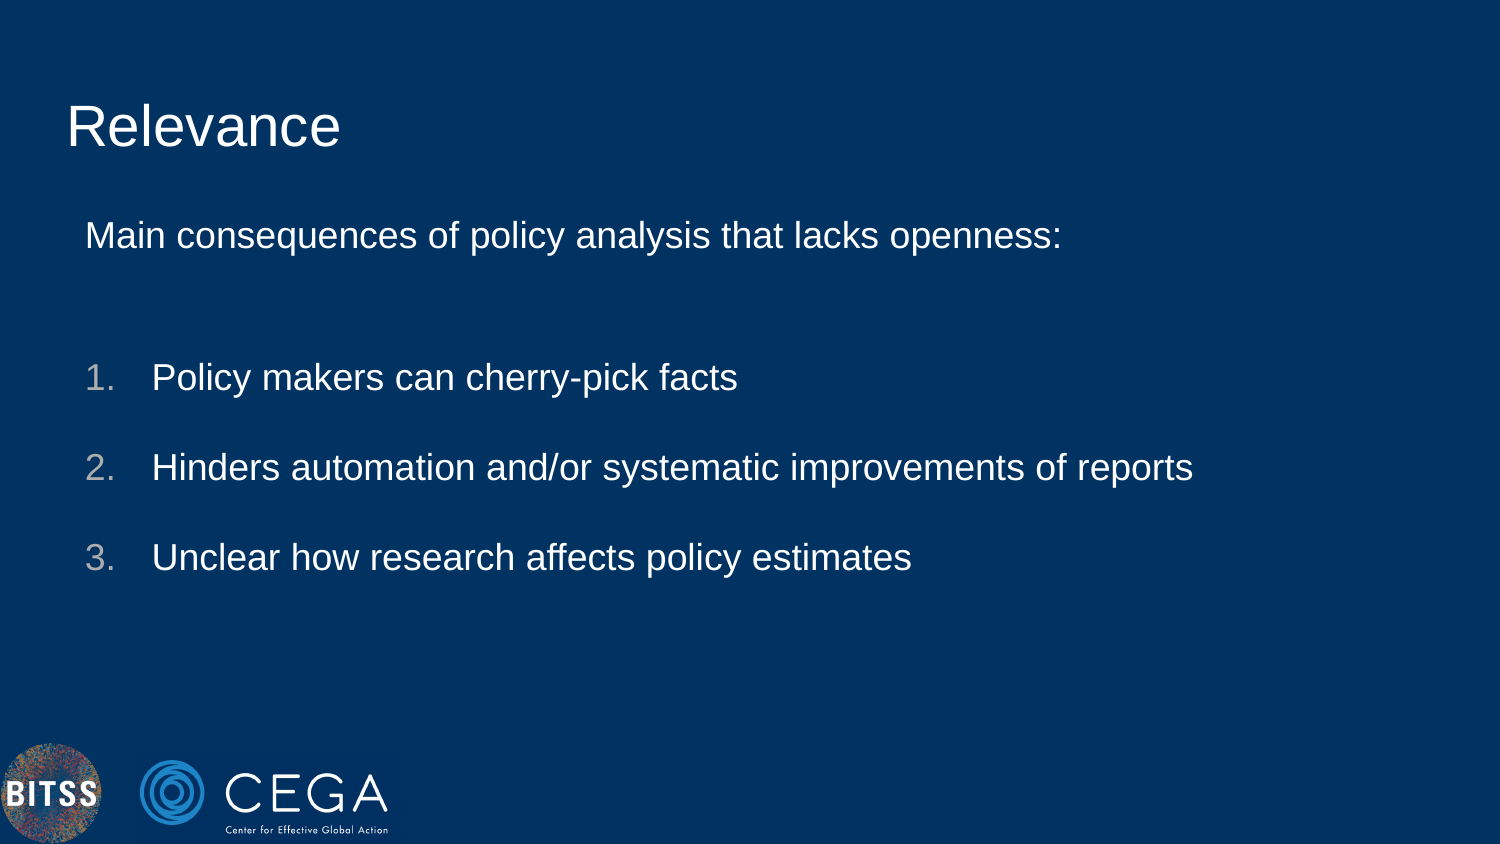

# Relevance
Main consequences of policy analysis that lacks openness:

 Policy makers can cherry-pick facts
 Hinders automation and/or systematic improvements of reports
 Unclear how research affects policy estimates